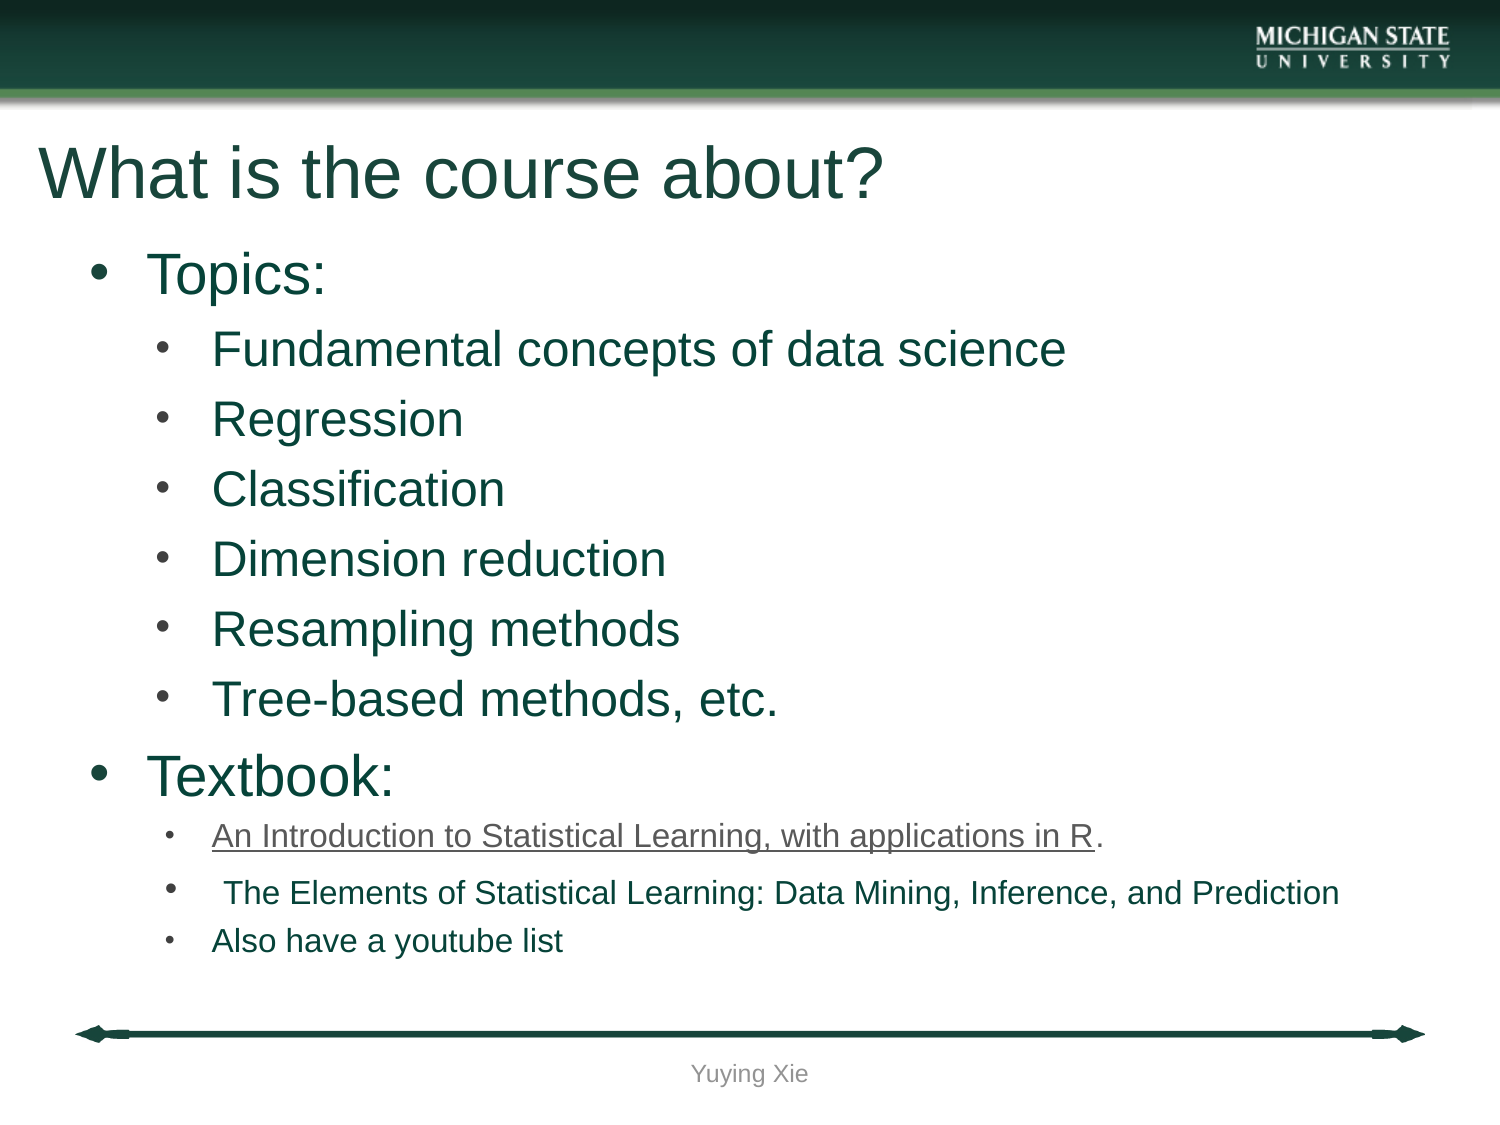

What is the course about?
Topics:
Fundamental concepts of data science
Regression
Classification
Dimension reduction
Resampling methods
Tree-based methods, etc.
Textbook:
An Introduction to Statistical Learning, with applications in R.
 The Elements of Statistical Learning: Data Mining, Inference, and Prediction
Also have a youtube list
Yuying Xie